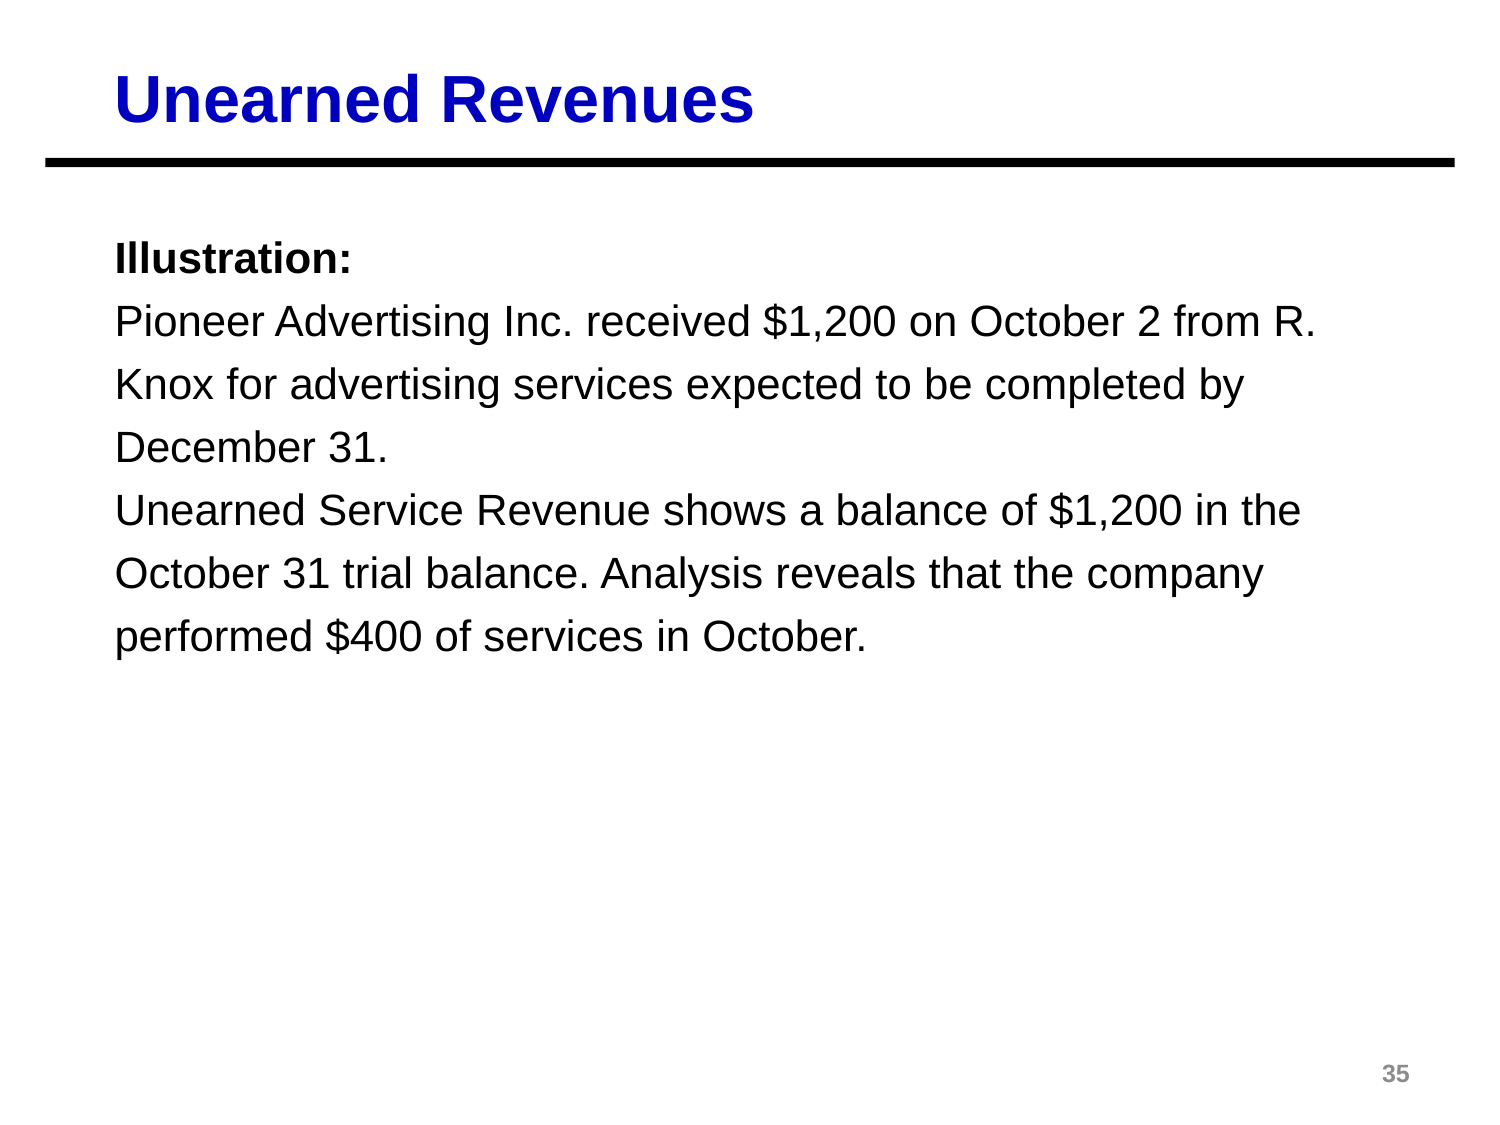

Unearned Revenues

Illustration:
Pioneer Advertising Inc. received $1,200 on October 2 from R. Knox for advertising services expected to be completed by December 31.
Unearned Service Revenue shows a balance of $1,200 in the October 31 trial balance. Analysis reveals that the company performed $400 of services in October.
35